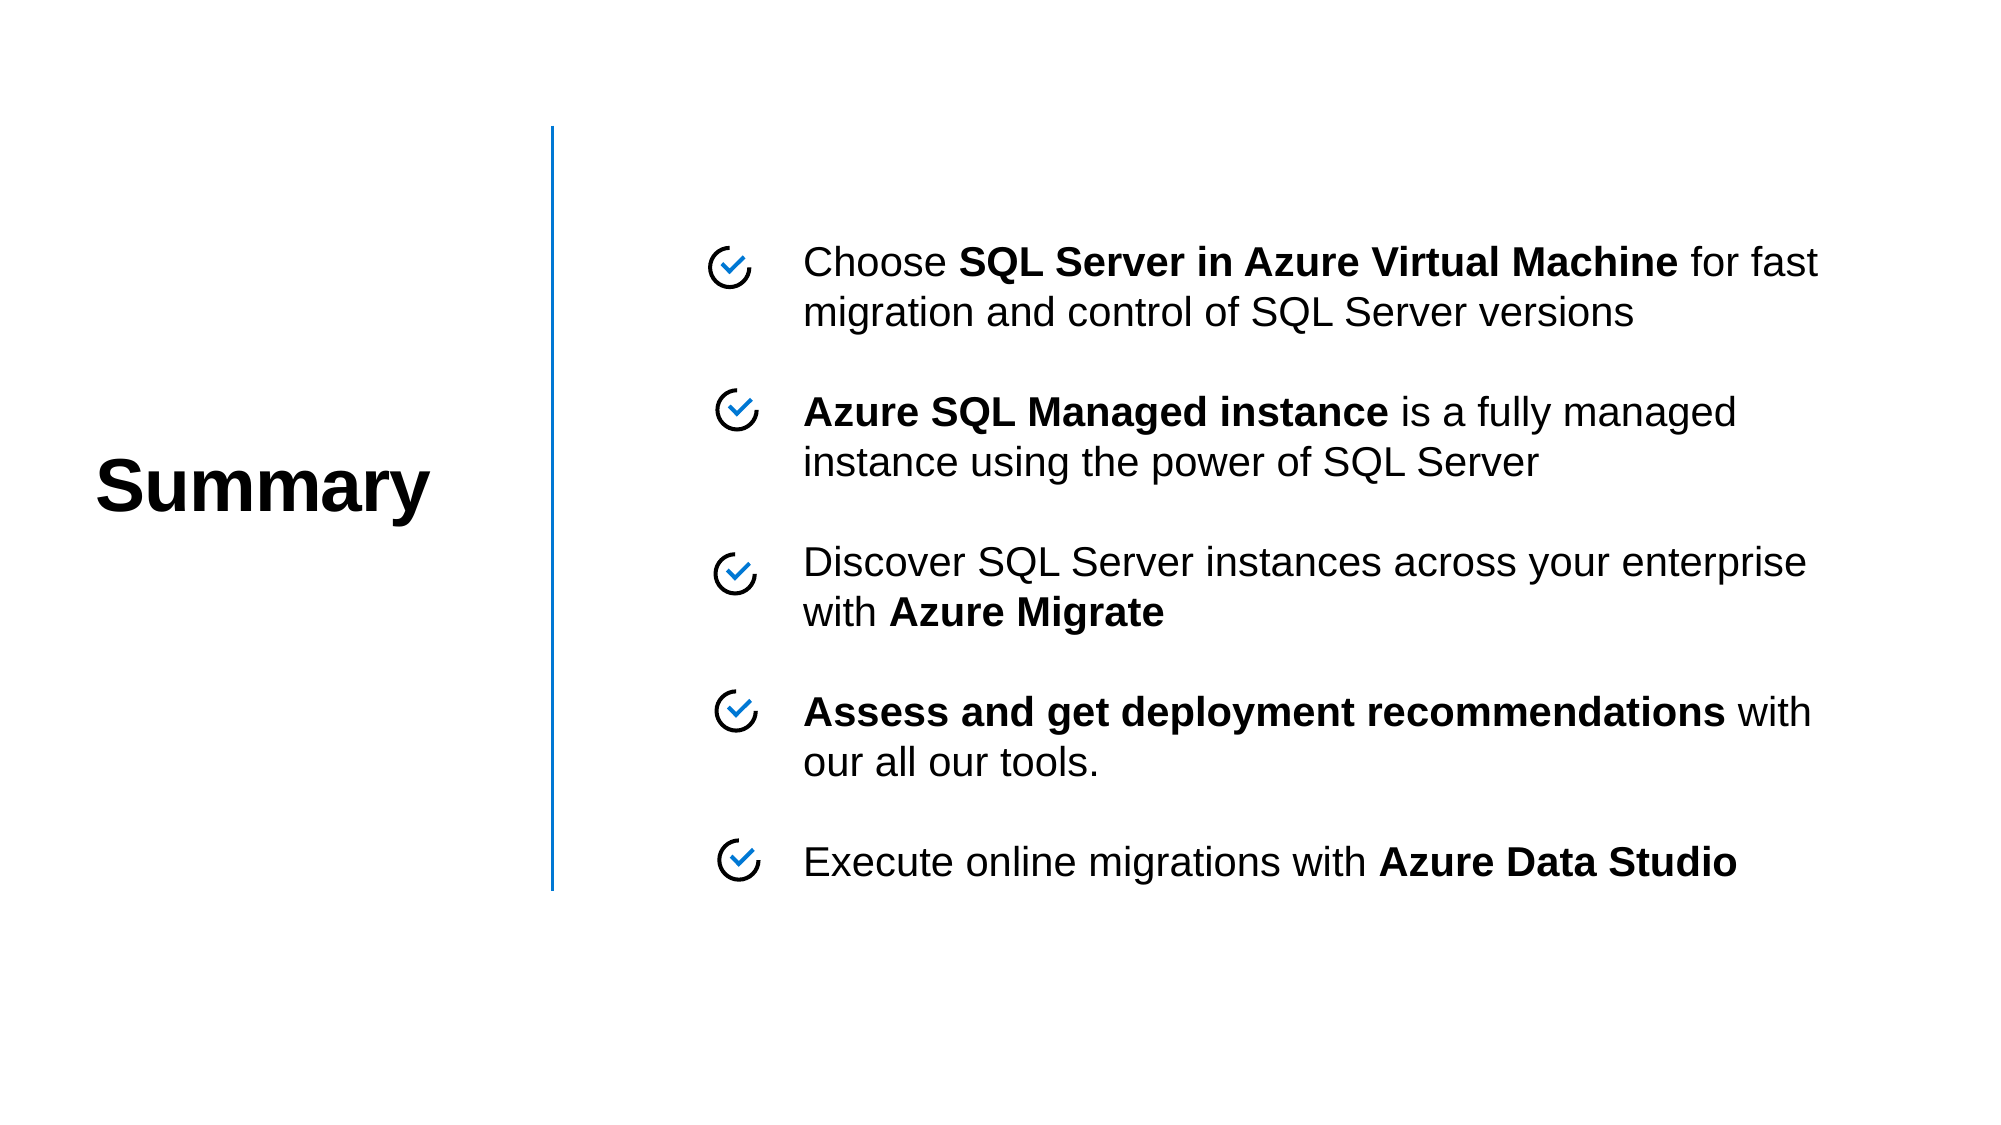

Choose SQL Server in Azure Virtual Machine for fast migration and control of SQL Server versions
Azure SQL Managed instance is a fully managed instance using the power of SQL Server
Discover SQL Server instances across your enterprise with Azure Migrate
Assess and get deployment recommendations with our all our tools.
Execute online migrations with Azure Data Studio

# Summary